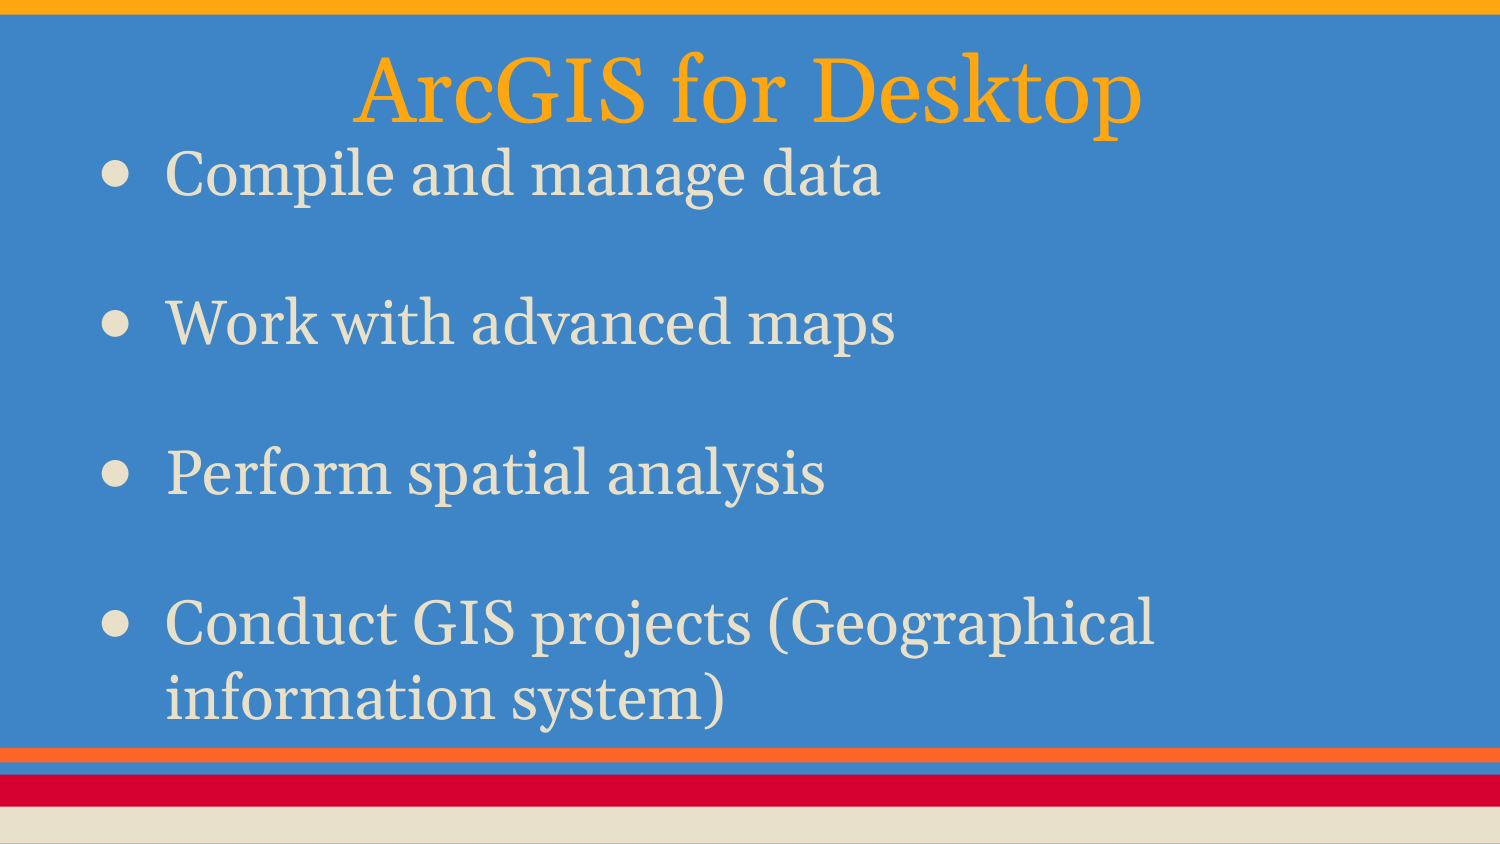

# ArcGIS for Desktop
Compile and manage data

Work with advanced maps

Perform spatial analysis

Conduct GIS projects (Geographical information system)